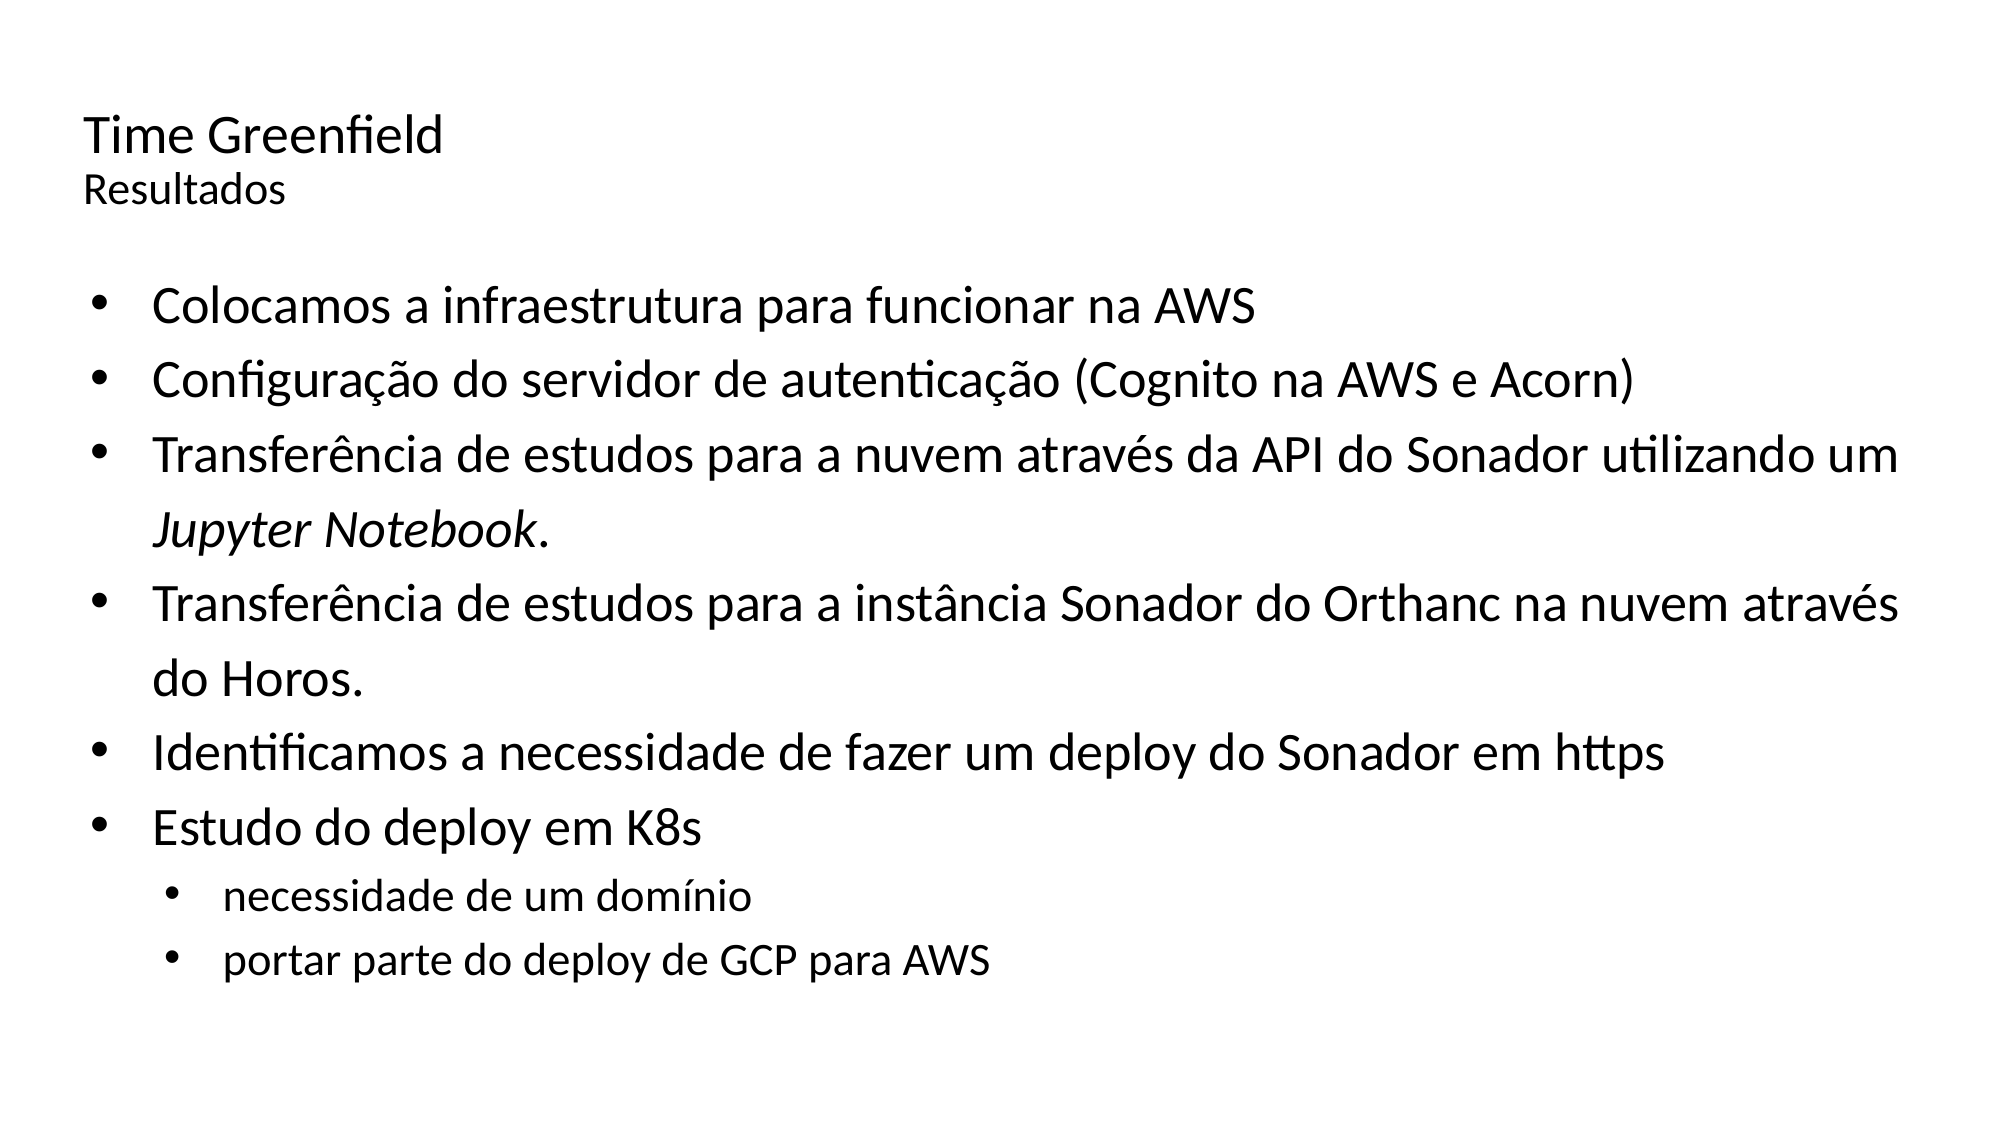

# Time Greenfield Resultados
Colocamos a infraestrutura para funcionar na AWS
Configuração do servidor de autenticação (Cognito na AWS e Acorn)
Transferência de estudos para a nuvem através da API do Sonador utilizando um Jupyter Notebook.
Transferência de estudos para a instância Sonador do Orthanc na nuvem através do Horos.
Identificamos a necessidade de fazer um deploy do Sonador em https
Estudo do deploy em K8s
necessidade de um domínio
portar parte do deploy de GCP para AWS